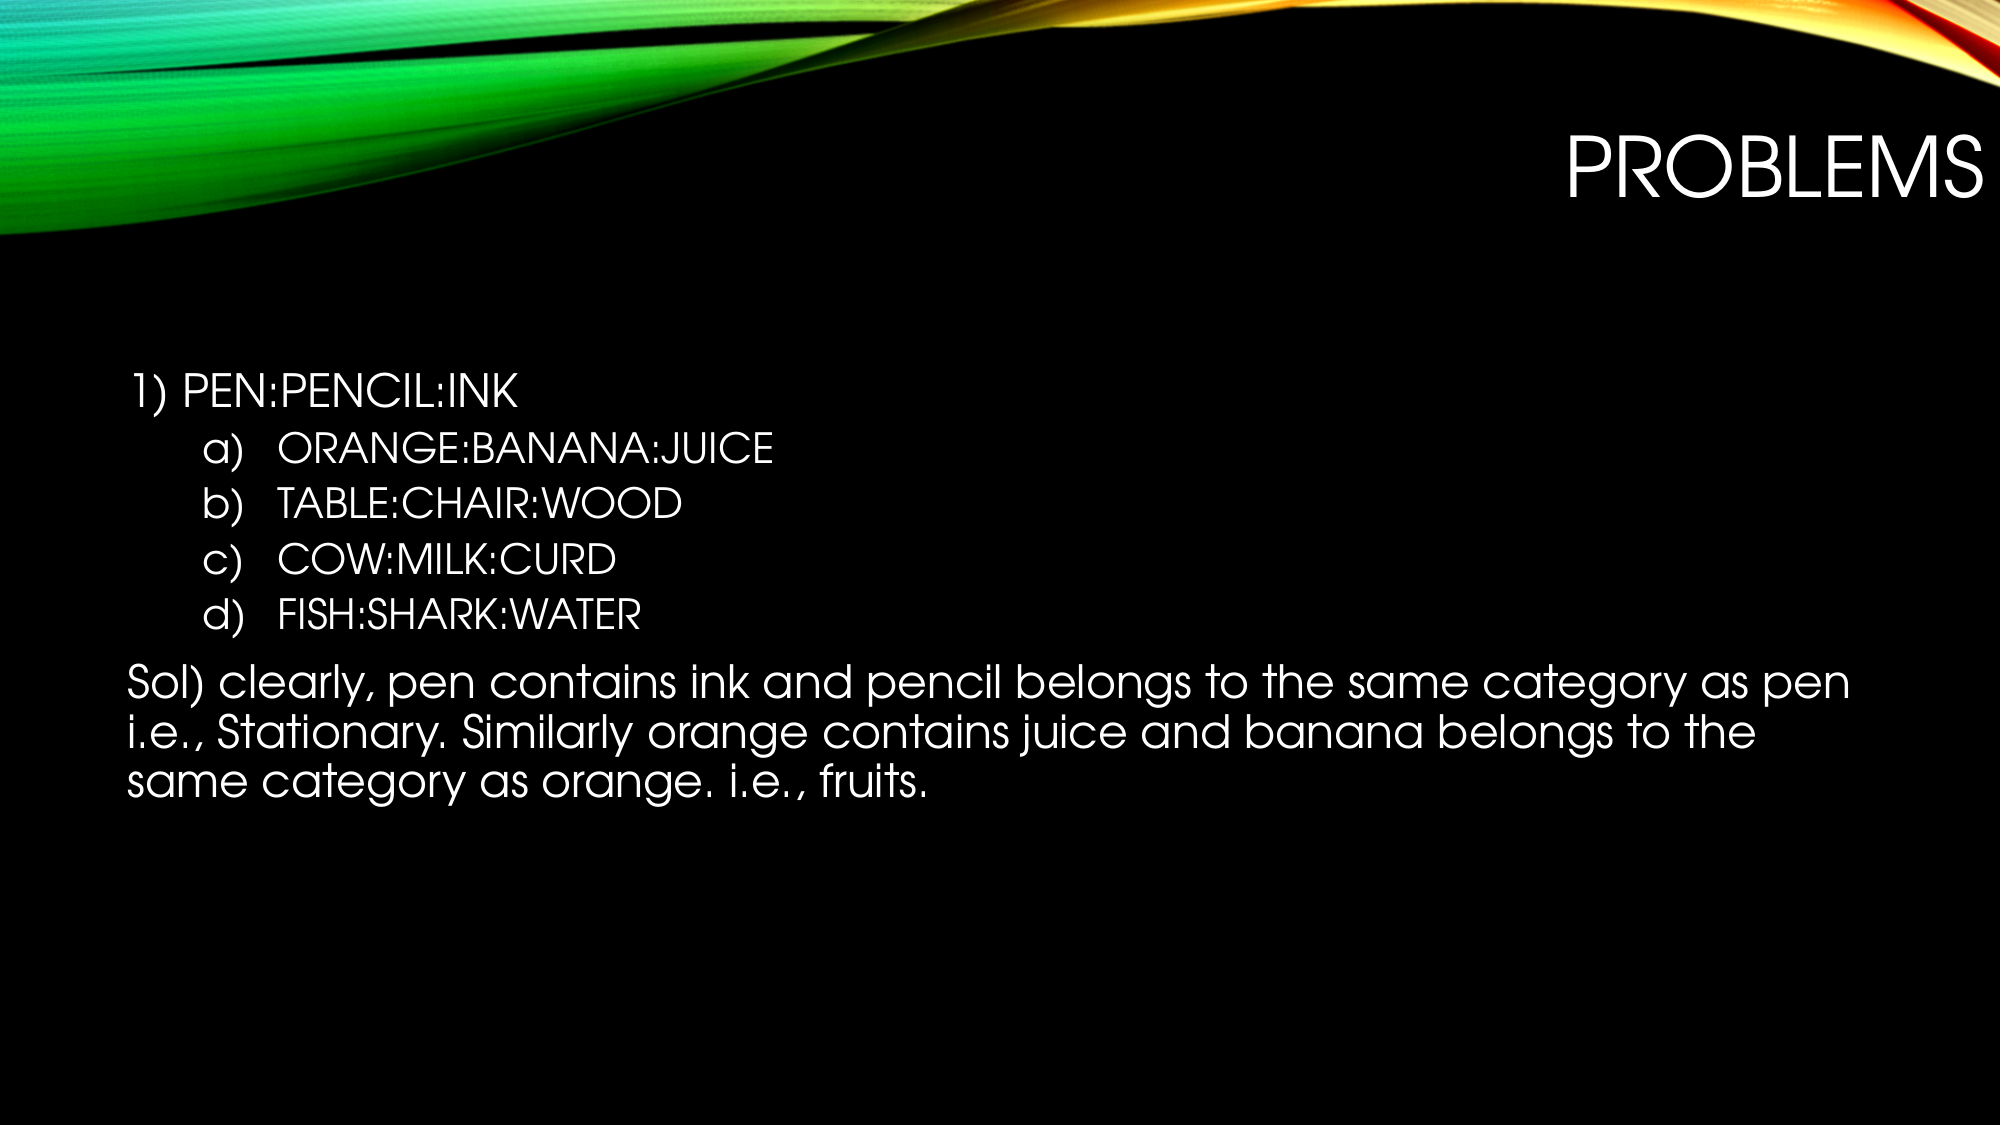

# problems
1) PEN:PENCIL:INK
ORANGE:BANANA:JUICE
TABLE:CHAIR:WOOD
COW:MILK:CURD
FISH:SHARK:WATER
Sol) clearly, pen contains ink and pencil belongs to the same category as pen i.e., Stationary. Similarly orange contains juice and banana belongs to the same category as orange. i.e., fruits.